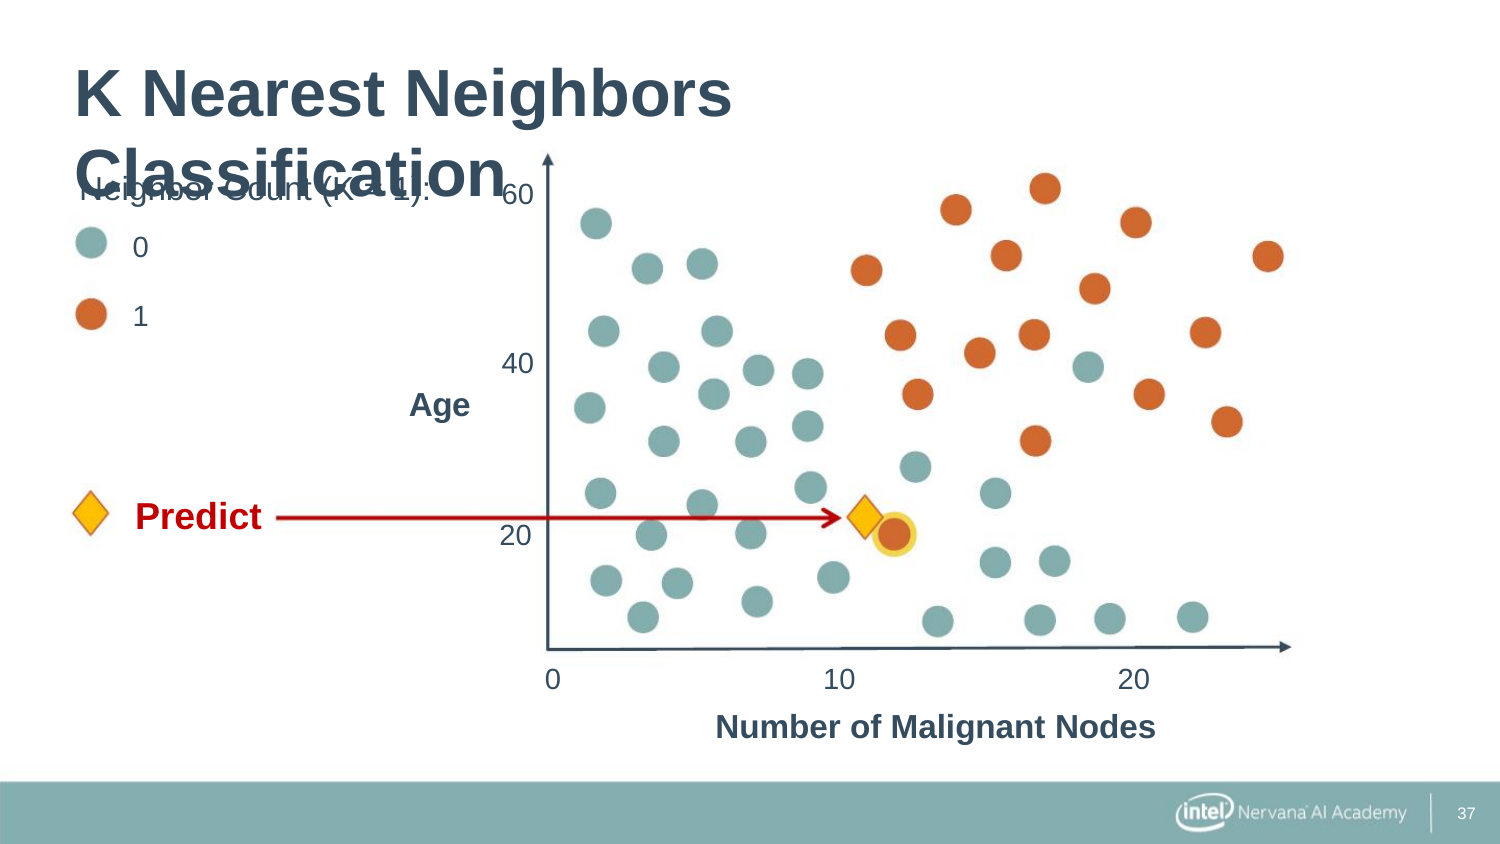

K Nearest Neighbors Classification
Neighbor Count (K = 1):
60
40
20
0
1
Age
Predict
0
10
20
Number of Malignant Nodes
37